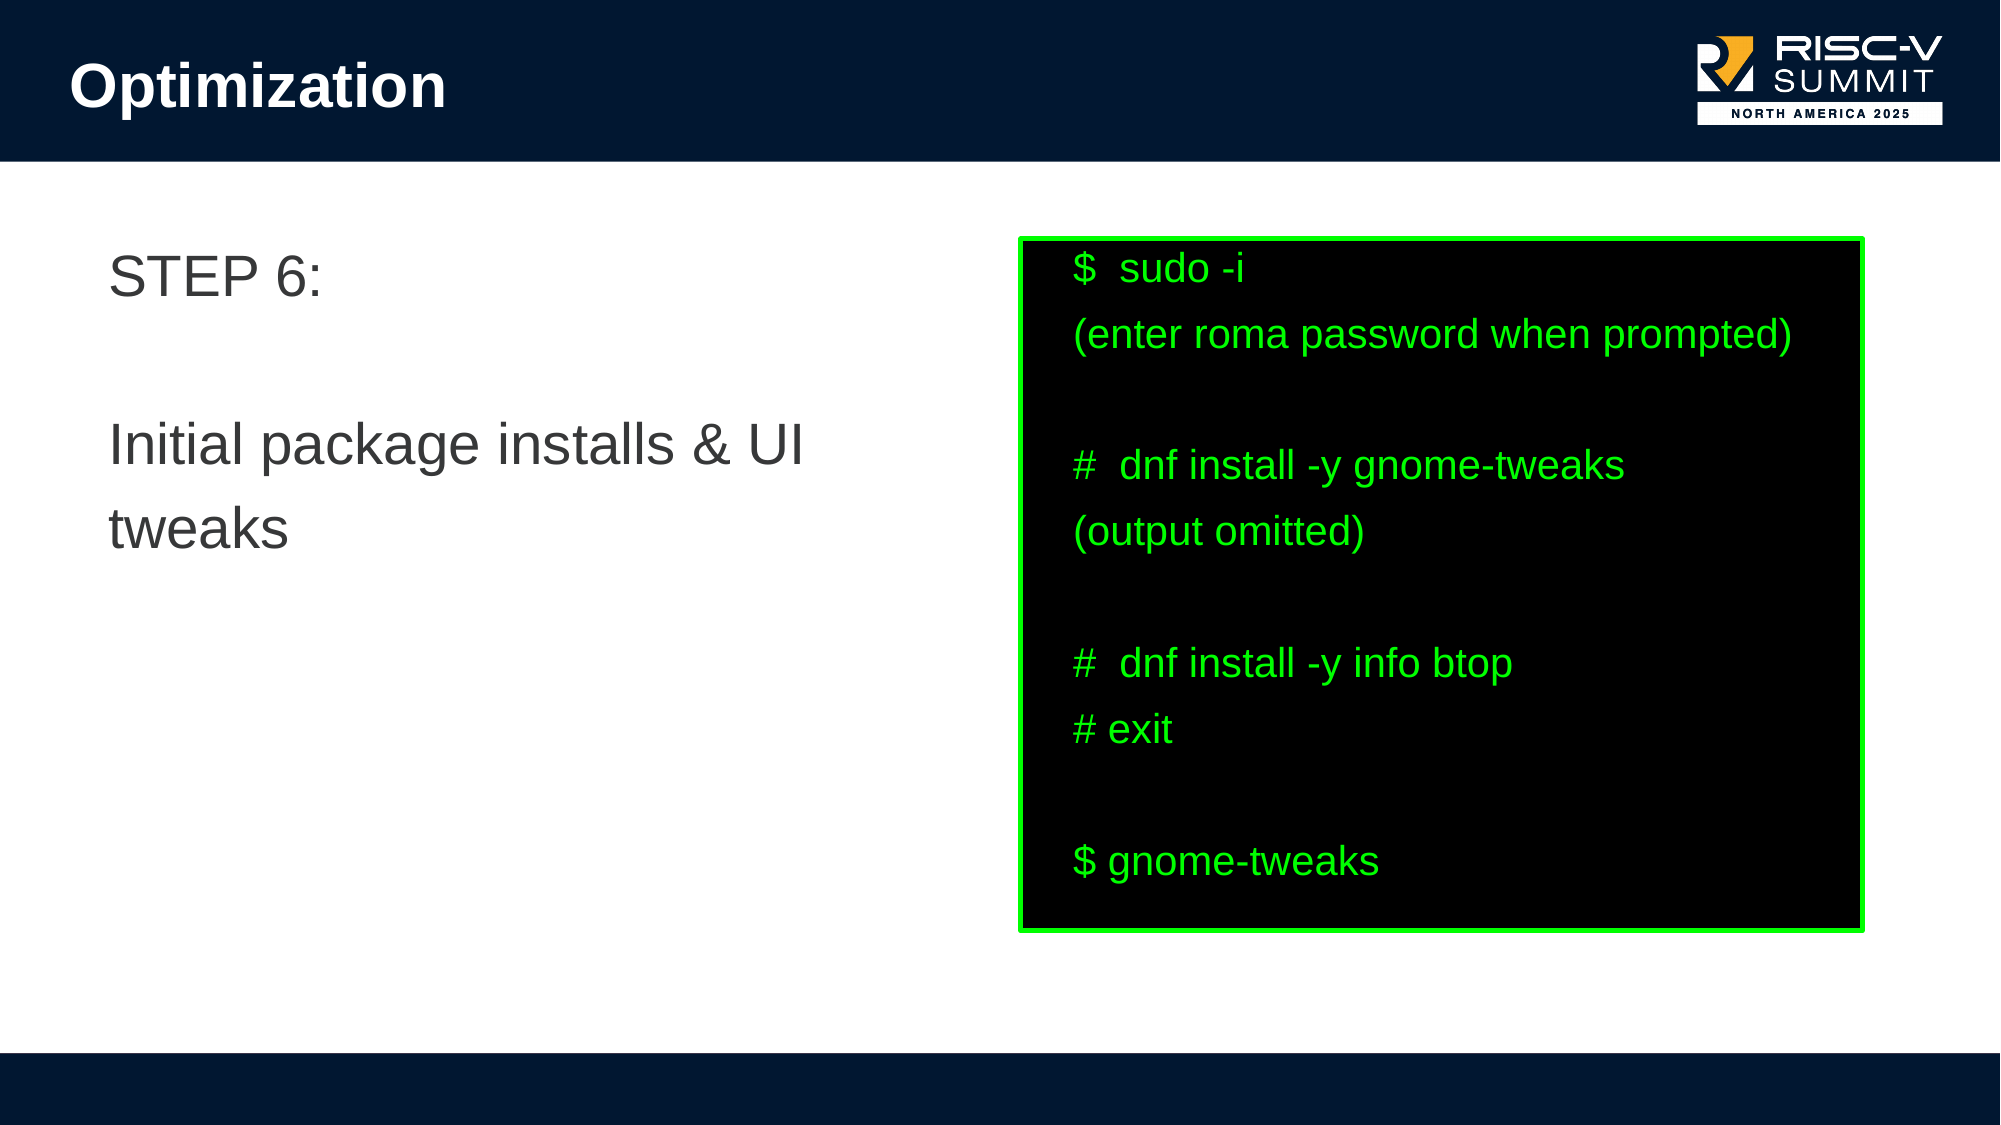

# Optimization
STEP 6:

Initial package installs & UI
tweaks
$  sudo -i
(enter roma password when prompted)

#  dnf install -y gnome-tweaks
(output omitted)

#  dnf install -y info btop
# exit

$ gnome-tweaks